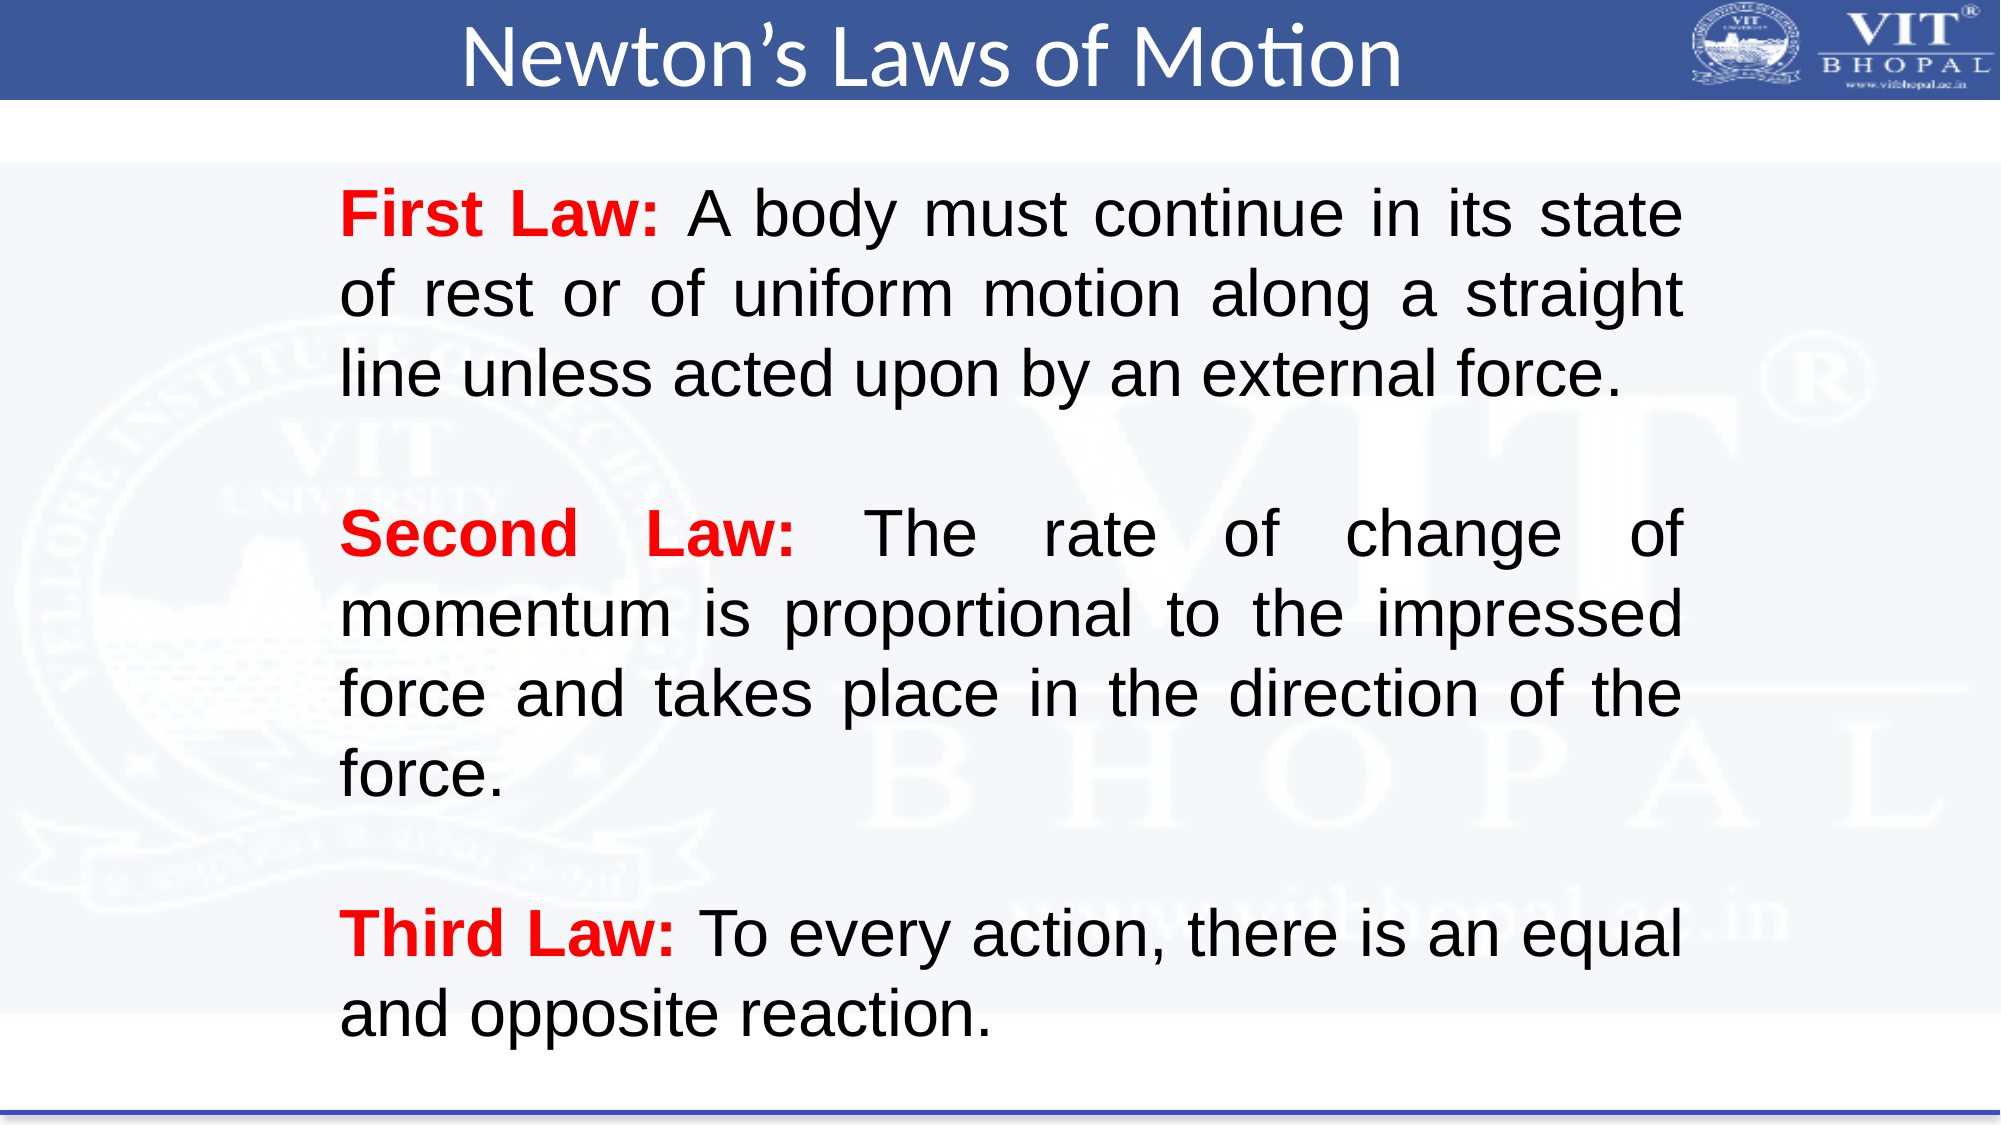

# Newton’s Laws of Motion
First Law: A body must continue in its state of rest or of uniform motion along a straight line unless acted upon by an external force.

Second Law: The rate of change of momentum is proportional to the impressed force and takes place in the direction of the force.

Third Law: To every action, there is an equal and opposite reaction.